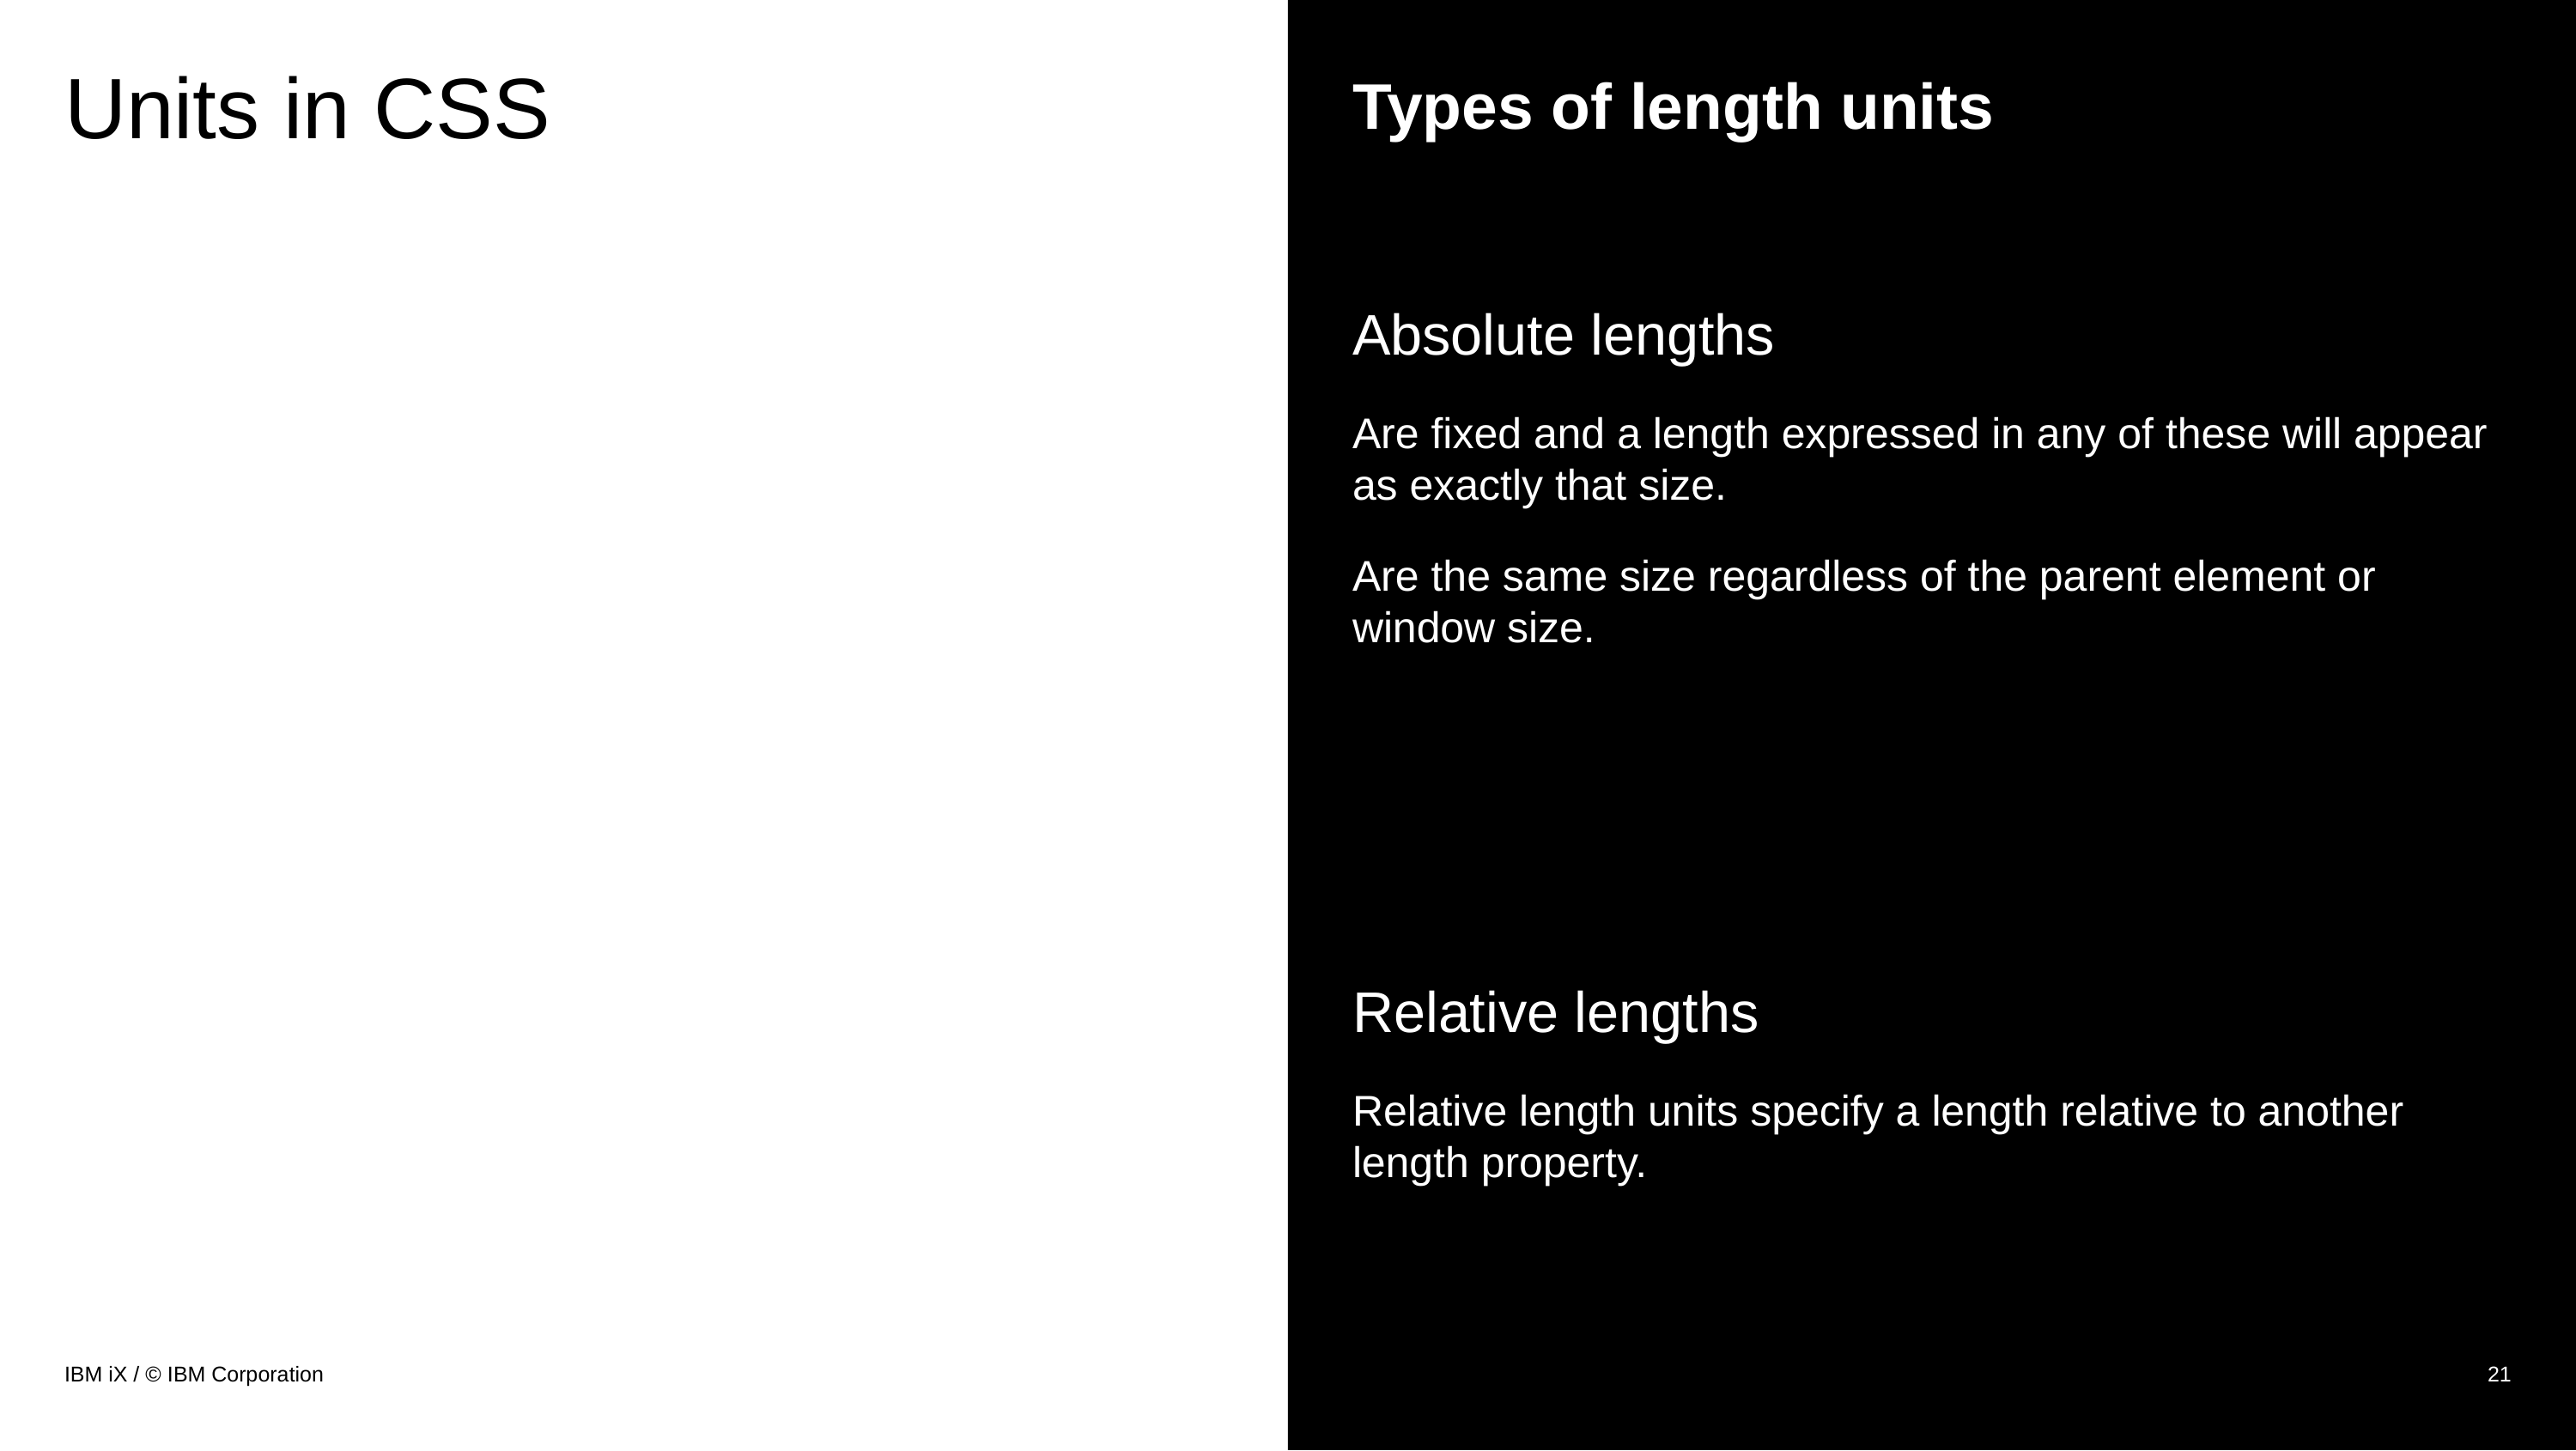

# Units in CSS
Types of length units

Absolute lengths
Are fixed and a length expressed in any of these will appear as exactly that size.
Are the same size regardless of the parent element or window size.

Relative lengths
Relative length units specify a length relative to another length property.
IBM iX / © IBM Corporation
21